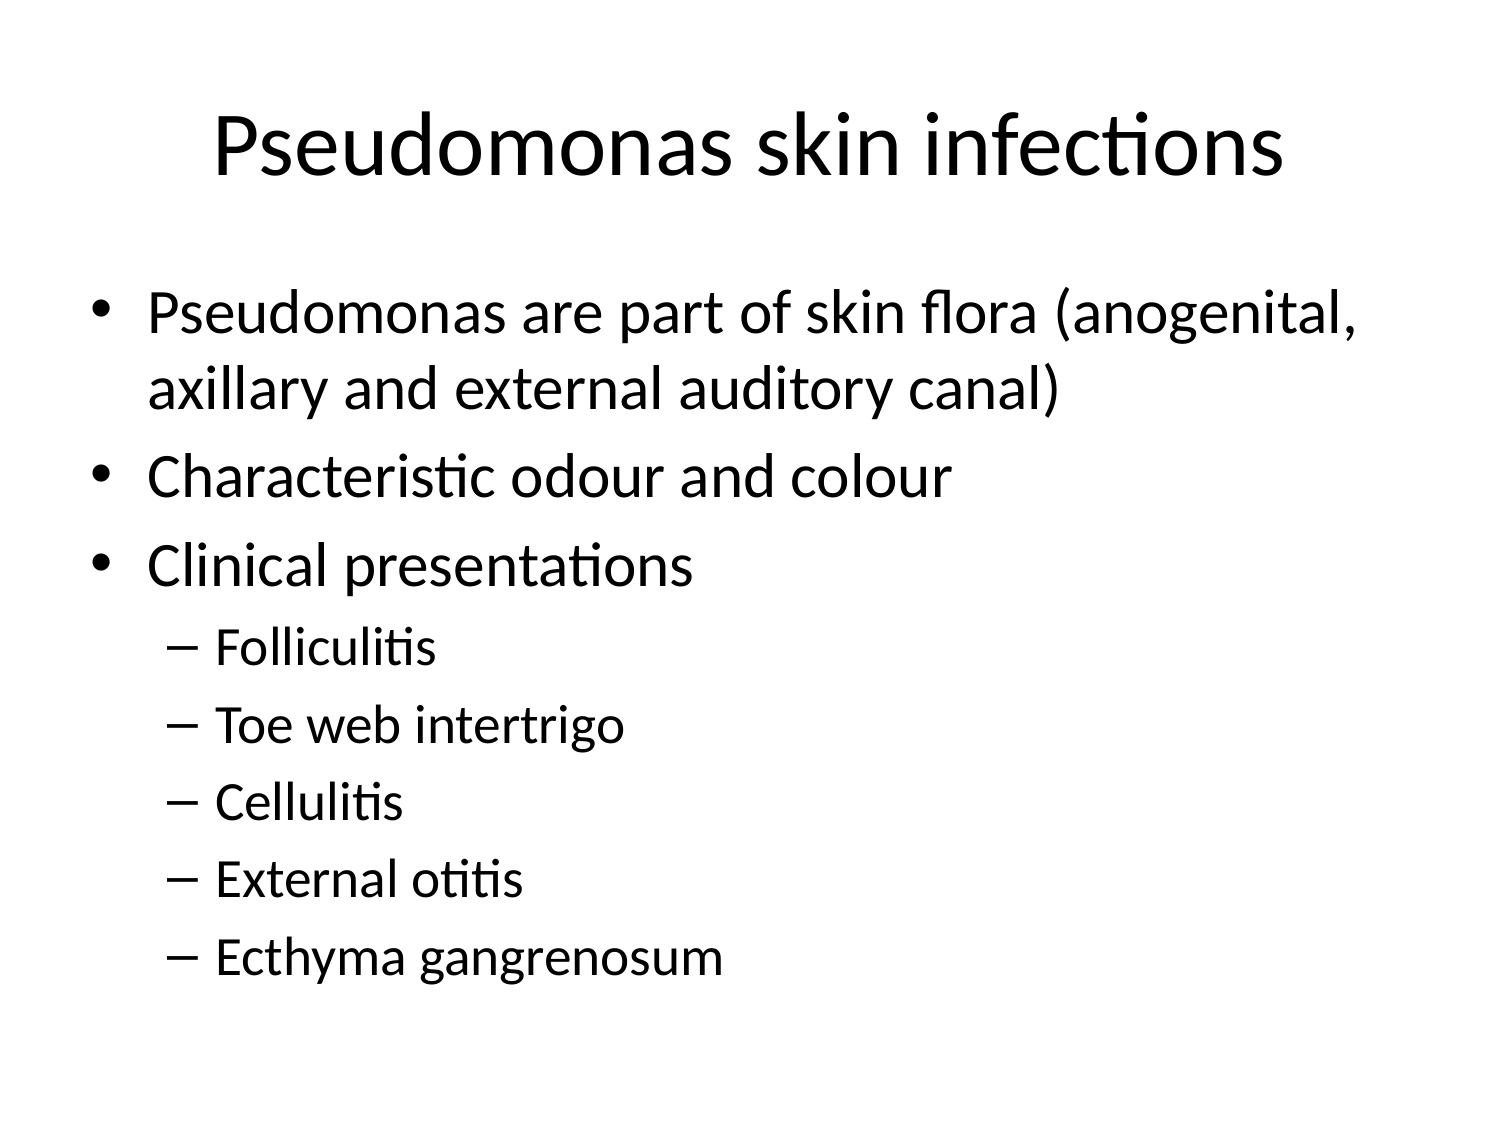

# Pseudomonas skin infections
Pseudomonas are part of skin flora (anogenital, axillary and external auditory canal)
Characteristic odour and colour
Clinical presentations
Folliculitis
Toe web intertrigo
Cellulitis
External otitis
Ecthyma gangrenosum